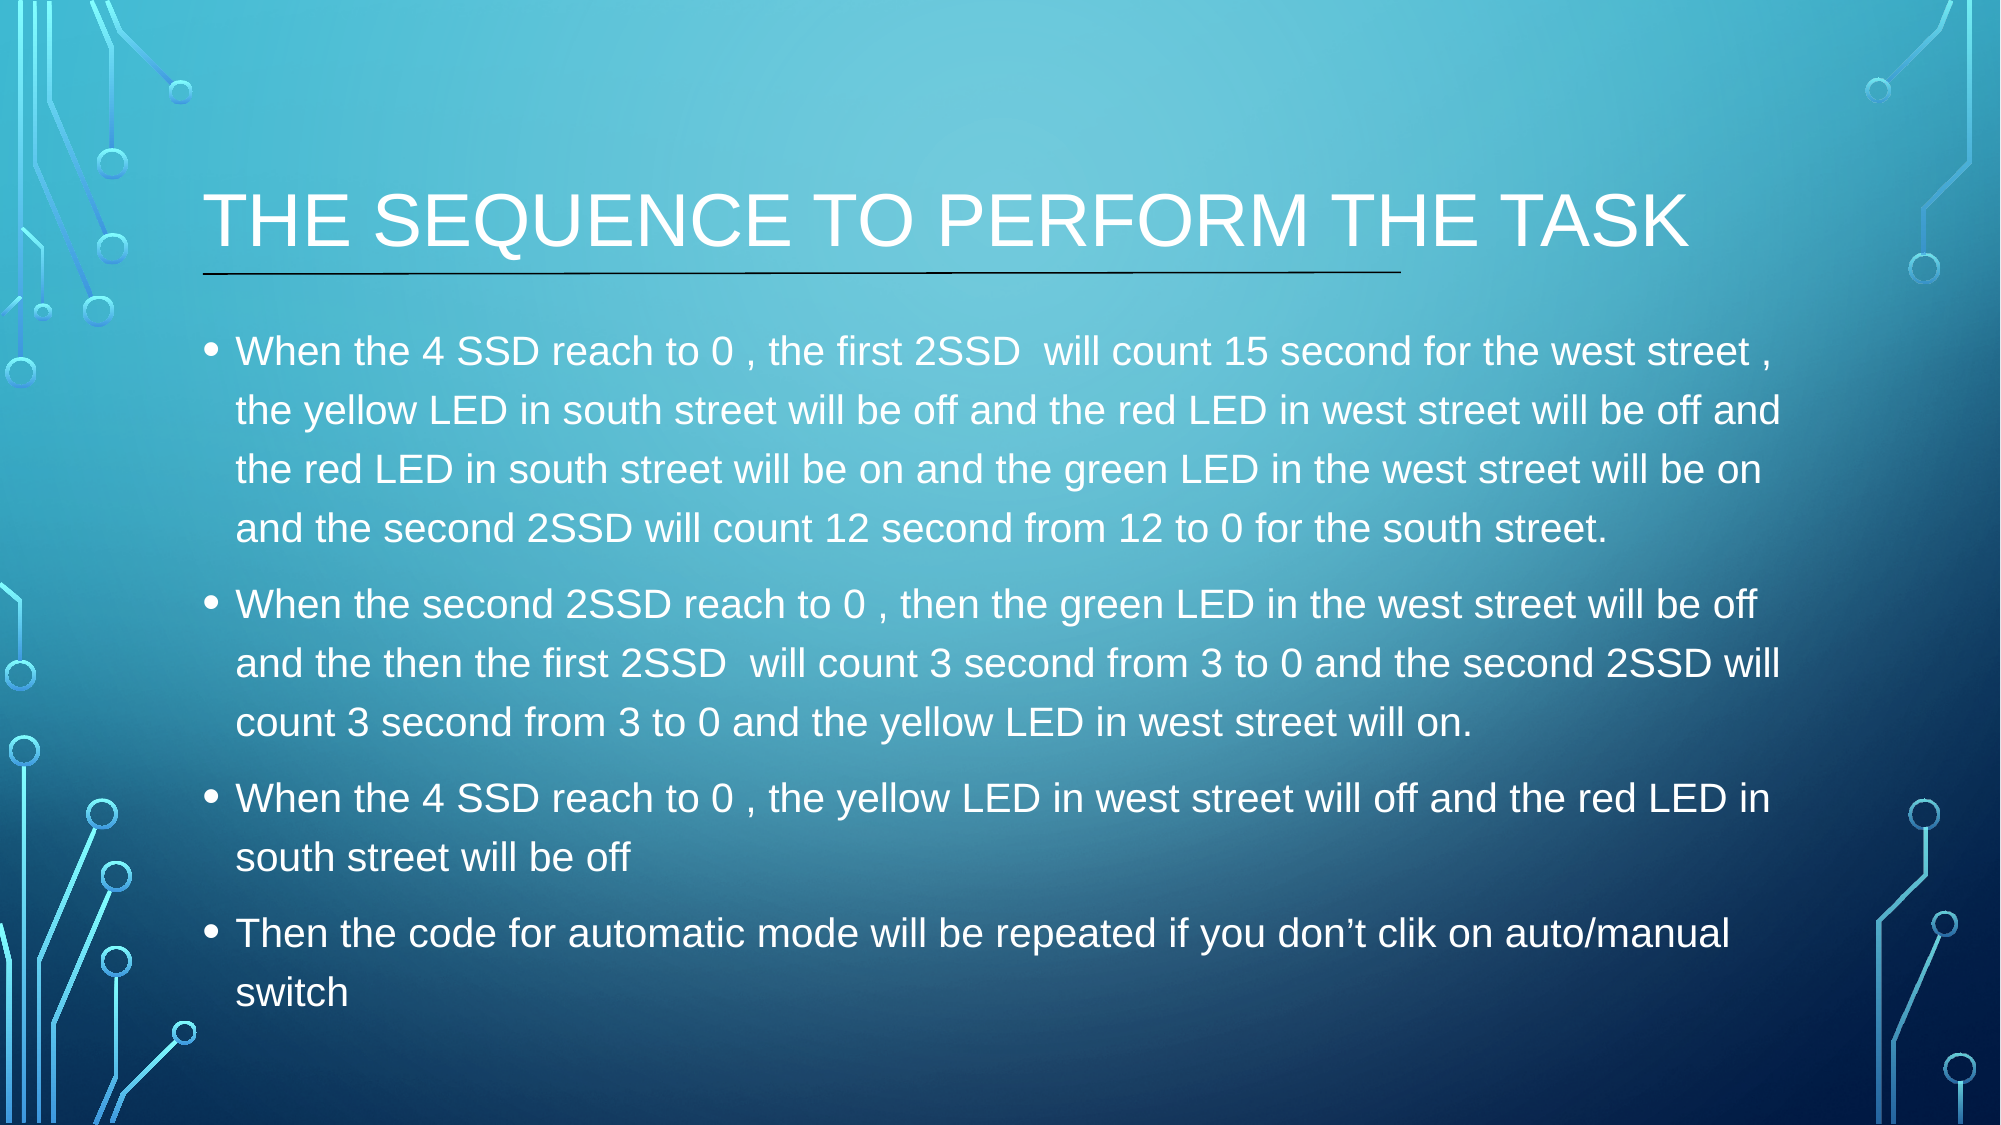

# The sequence to perform the task
When the 4 SSD reach to 0 , the first 2SSD  will count 15 second for the west street , the yellow LED in south street will be off and the red LED in west street will be off and the red LED in south street will be on and the green LED in the west street will be on and the second 2SSD will count 12 second from 12 to 0 for the south street.
When the second 2SSD reach to 0 , then the green LED in the west street will be off and the then the first 2SSD  will count 3 second from 3 to 0 and the second 2SSD will count 3 second from 3 to 0 and the yellow LED in west street will on.
When the 4 SSD reach to 0 , the yellow LED in west street will off and the red LED in south street will be off
Then the code for automatic mode will be repeated if you don’t clik on auto/manual switch